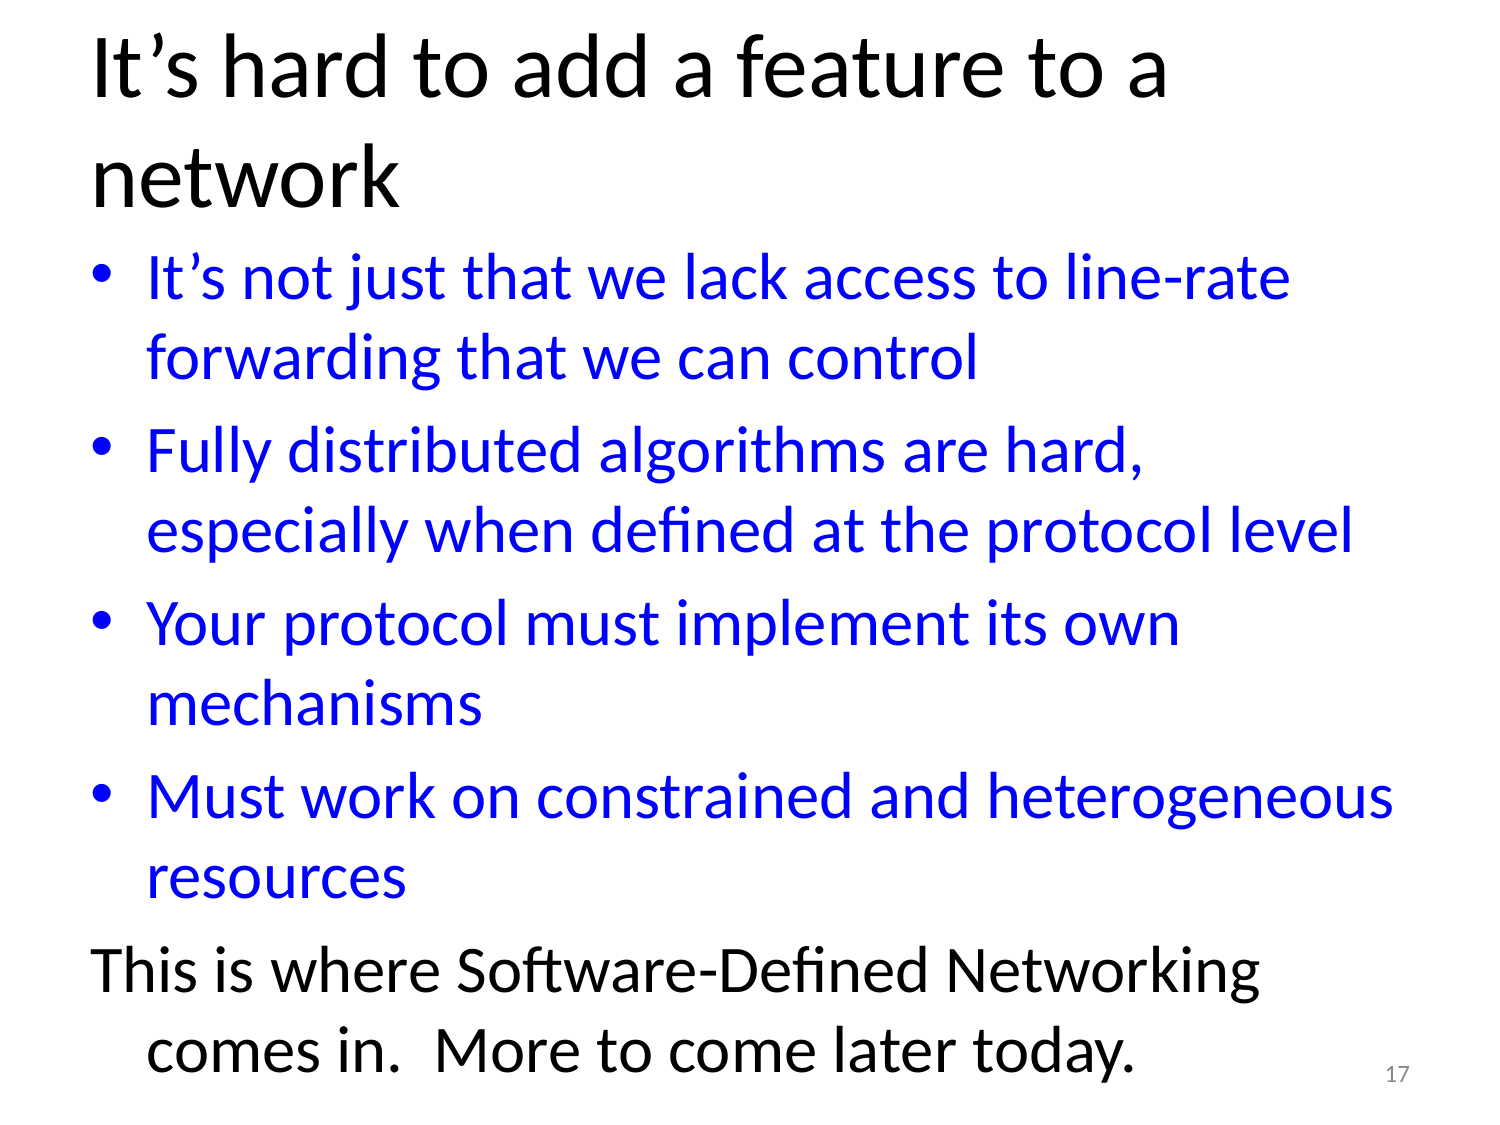

# It’s hard to add a feature to a network
It’s not just that we lack access to line-rate forwarding that we can control
Fully distributed algorithms are hard, especially when defined at the protocol level
Your protocol must implement its own mechanisms
Must work on constrained and heterogeneous resources
This is where Software-Defined Networking comes in.  More to come later today.

17